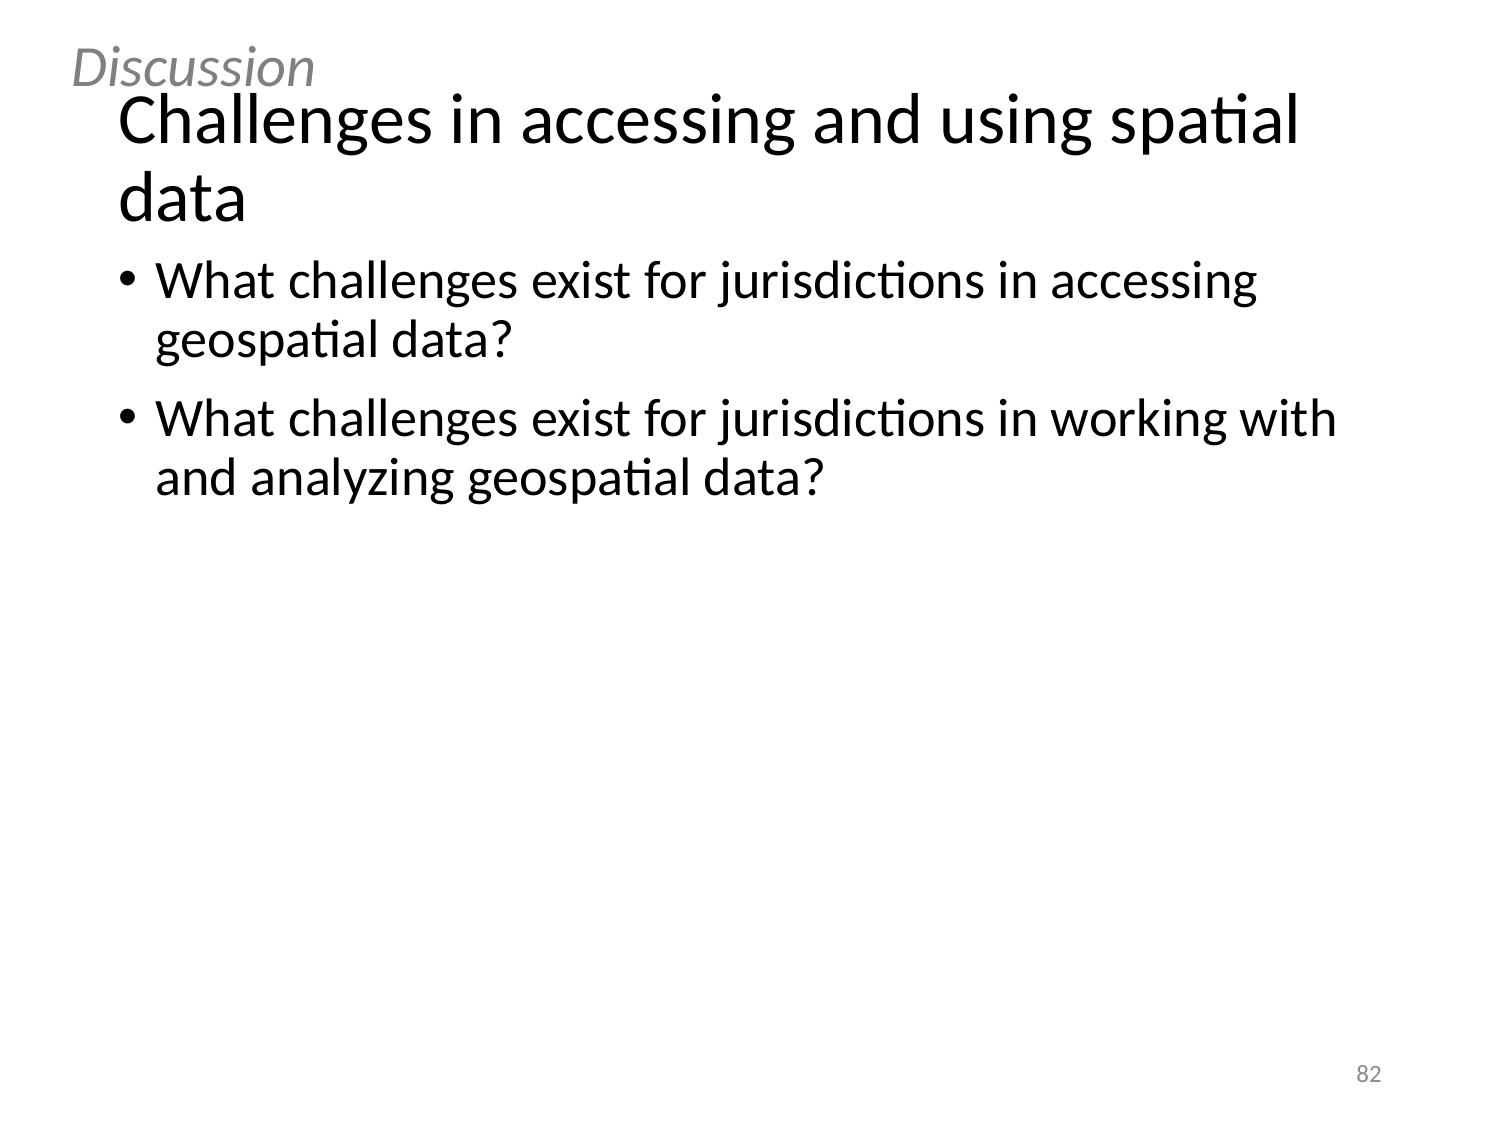

Discussion
# Challenges in accessing and using spatial data
What challenges exist for jurisdictions in accessing geospatial data?
What challenges exist for jurisdictions in working with and analyzing geospatial data?
82